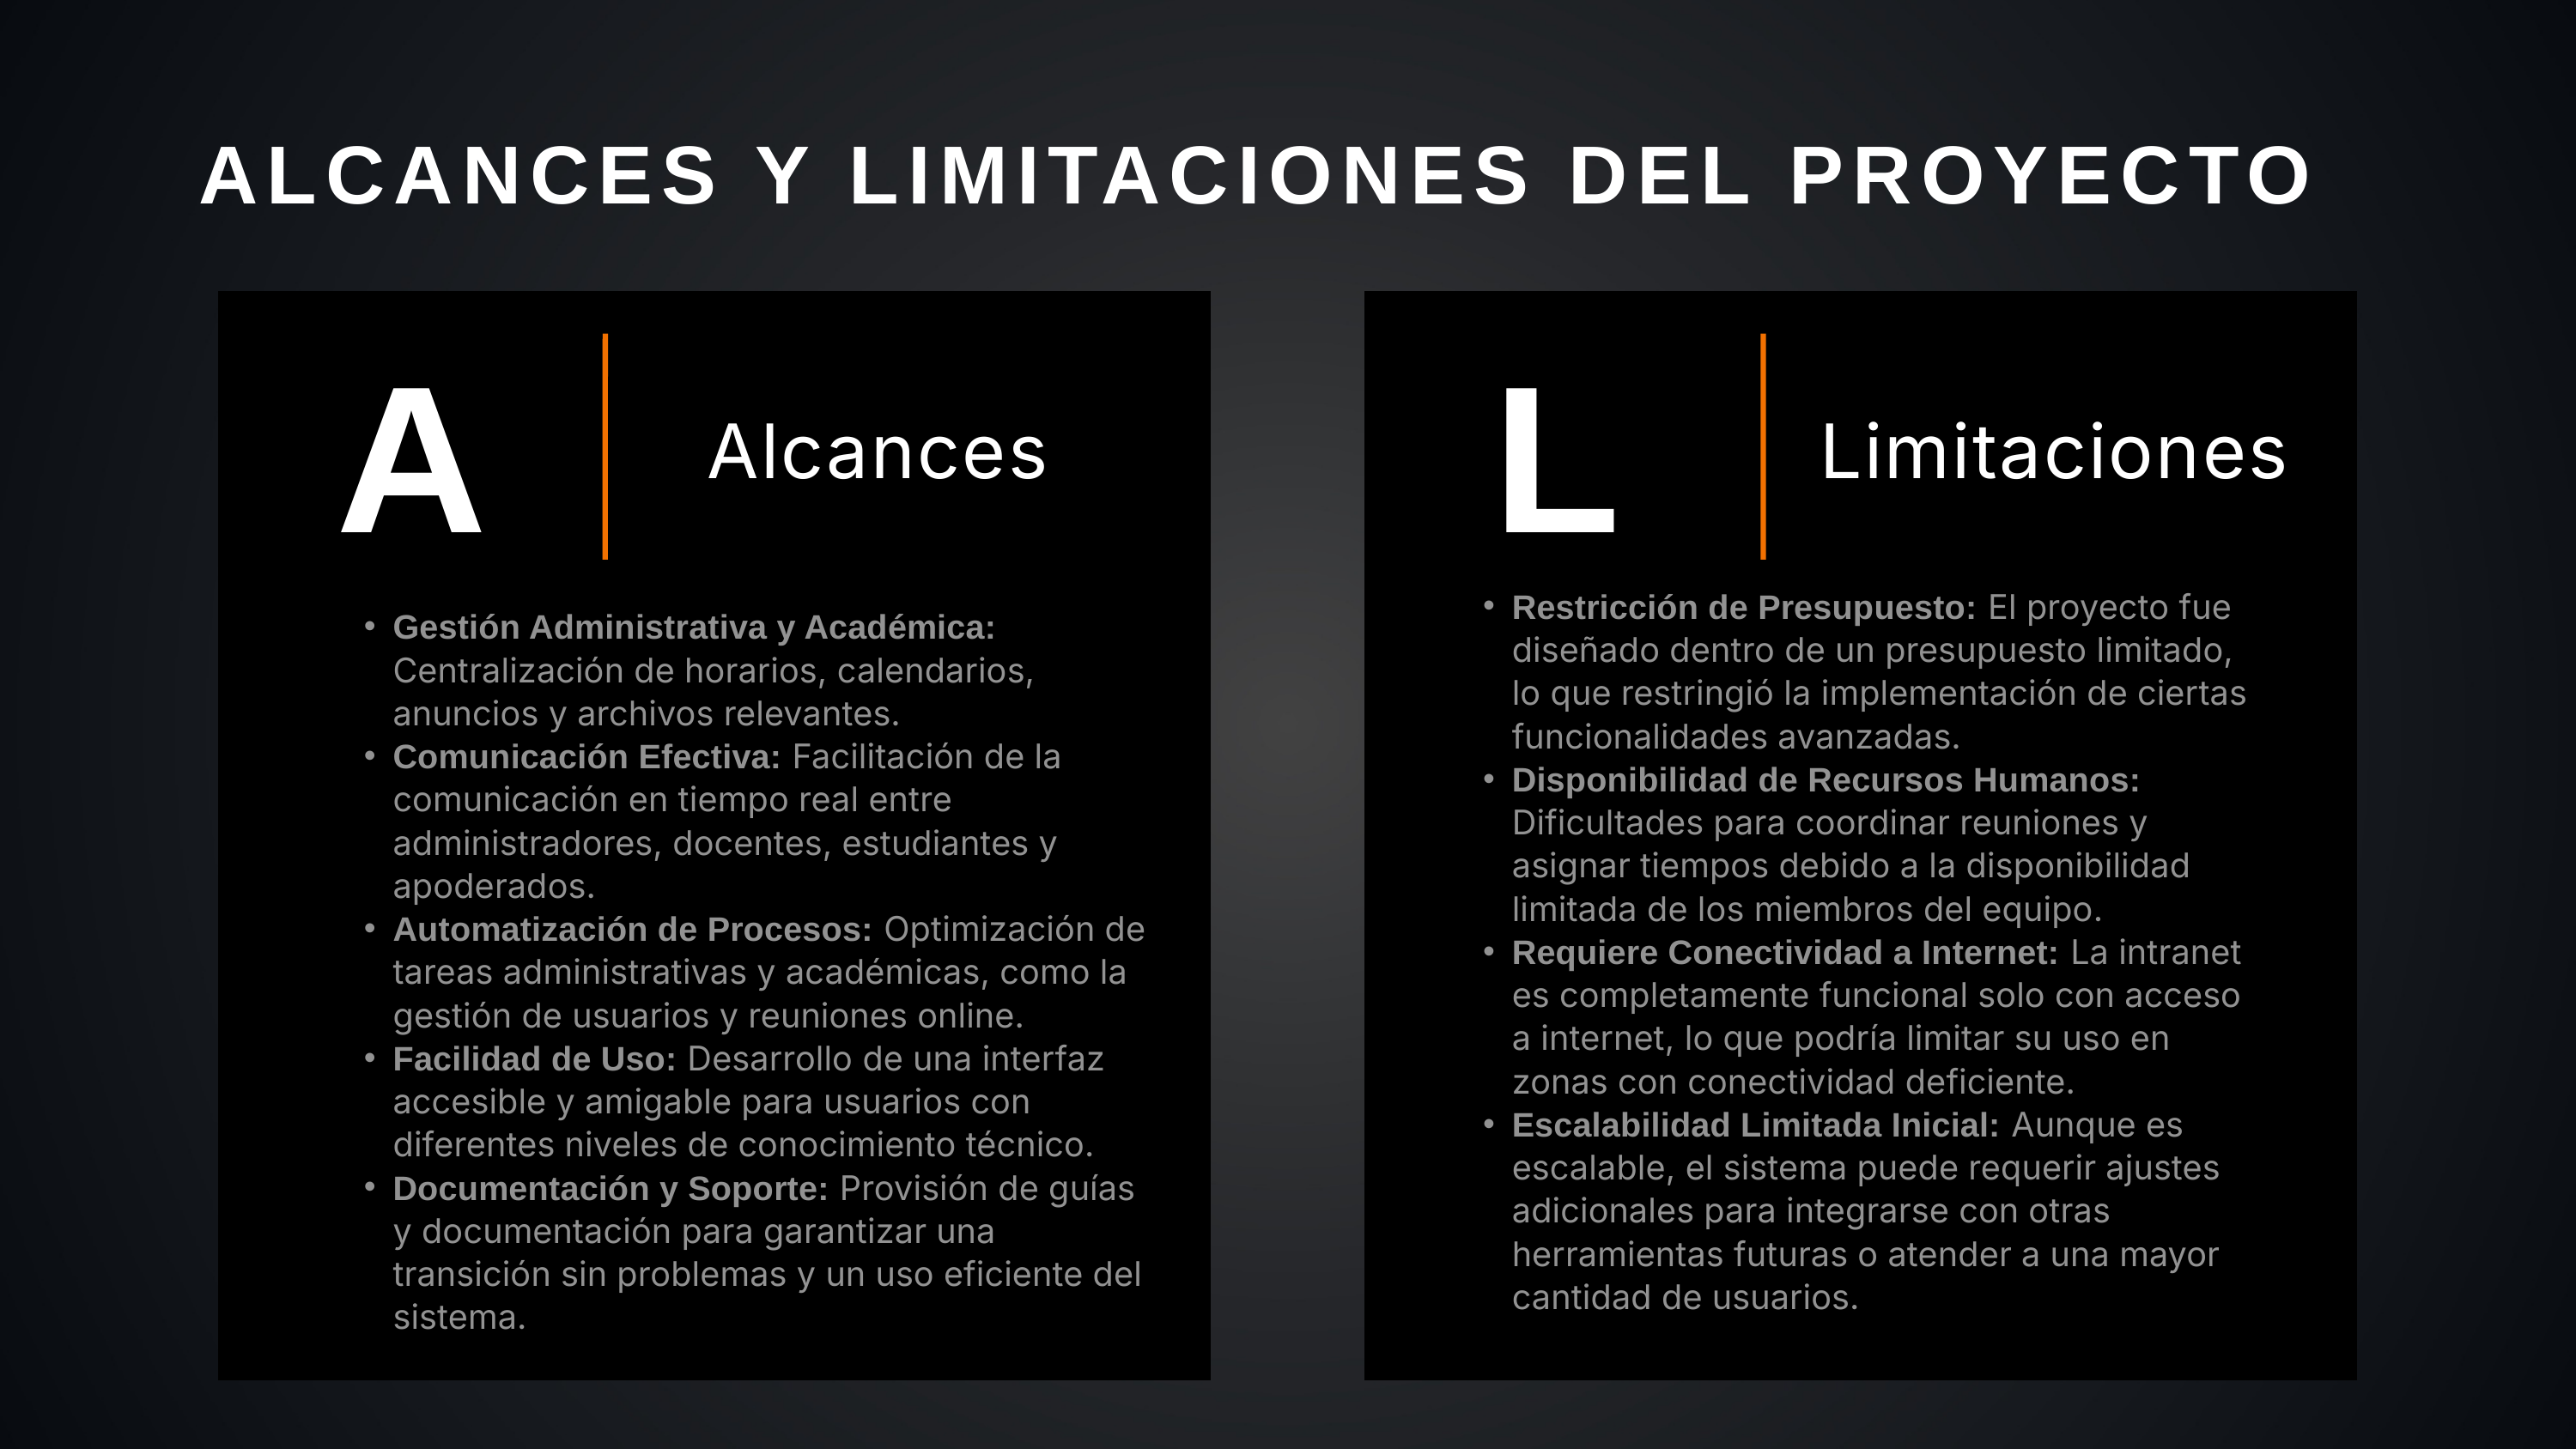

ALCANCES Y LIMITACIONES DEL PROYECTO

A
L

Alcances
Limitaciones
Restricción de Presupuesto: El proyecto fue diseñado dentro de un presupuesto limitado, lo que restringió la implementación de ciertas funcionalidades avanzadas.
Disponibilidad de Recursos Humanos: Dificultades para coordinar reuniones y asignar tiempos debido a la disponibilidad limitada de los miembros del equipo.
Requiere Conectividad a Internet: La intranet es completamente funcional solo con acceso a internet, lo que podría limitar su uso en zonas con conectividad deficiente.
Escalabilidad Limitada Inicial: Aunque es escalable, el sistema puede requerir ajustes adicionales para integrarse con otras herramientas futuras o atender a una mayor cantidad de usuarios.

Gestión Administrativa y Académica: Centralización de horarios, calendarios, anuncios y archivos relevantes.
Comunicación Efectiva: Facilitación de la comunicación en tiempo real entre administradores, docentes, estudiantes y apoderados.
Automatización de Procesos: Optimización de tareas administrativas y académicas, como la gestión de usuarios y reuniones online.
Facilidad de Uso: Desarrollo de una interfaz accesible y amigable para usuarios con diferentes niveles de conocimiento técnico.
Documentación y Soporte: Provisión de guías y documentación para garantizar una transición sin problemas y un uso eficiente del sistema.